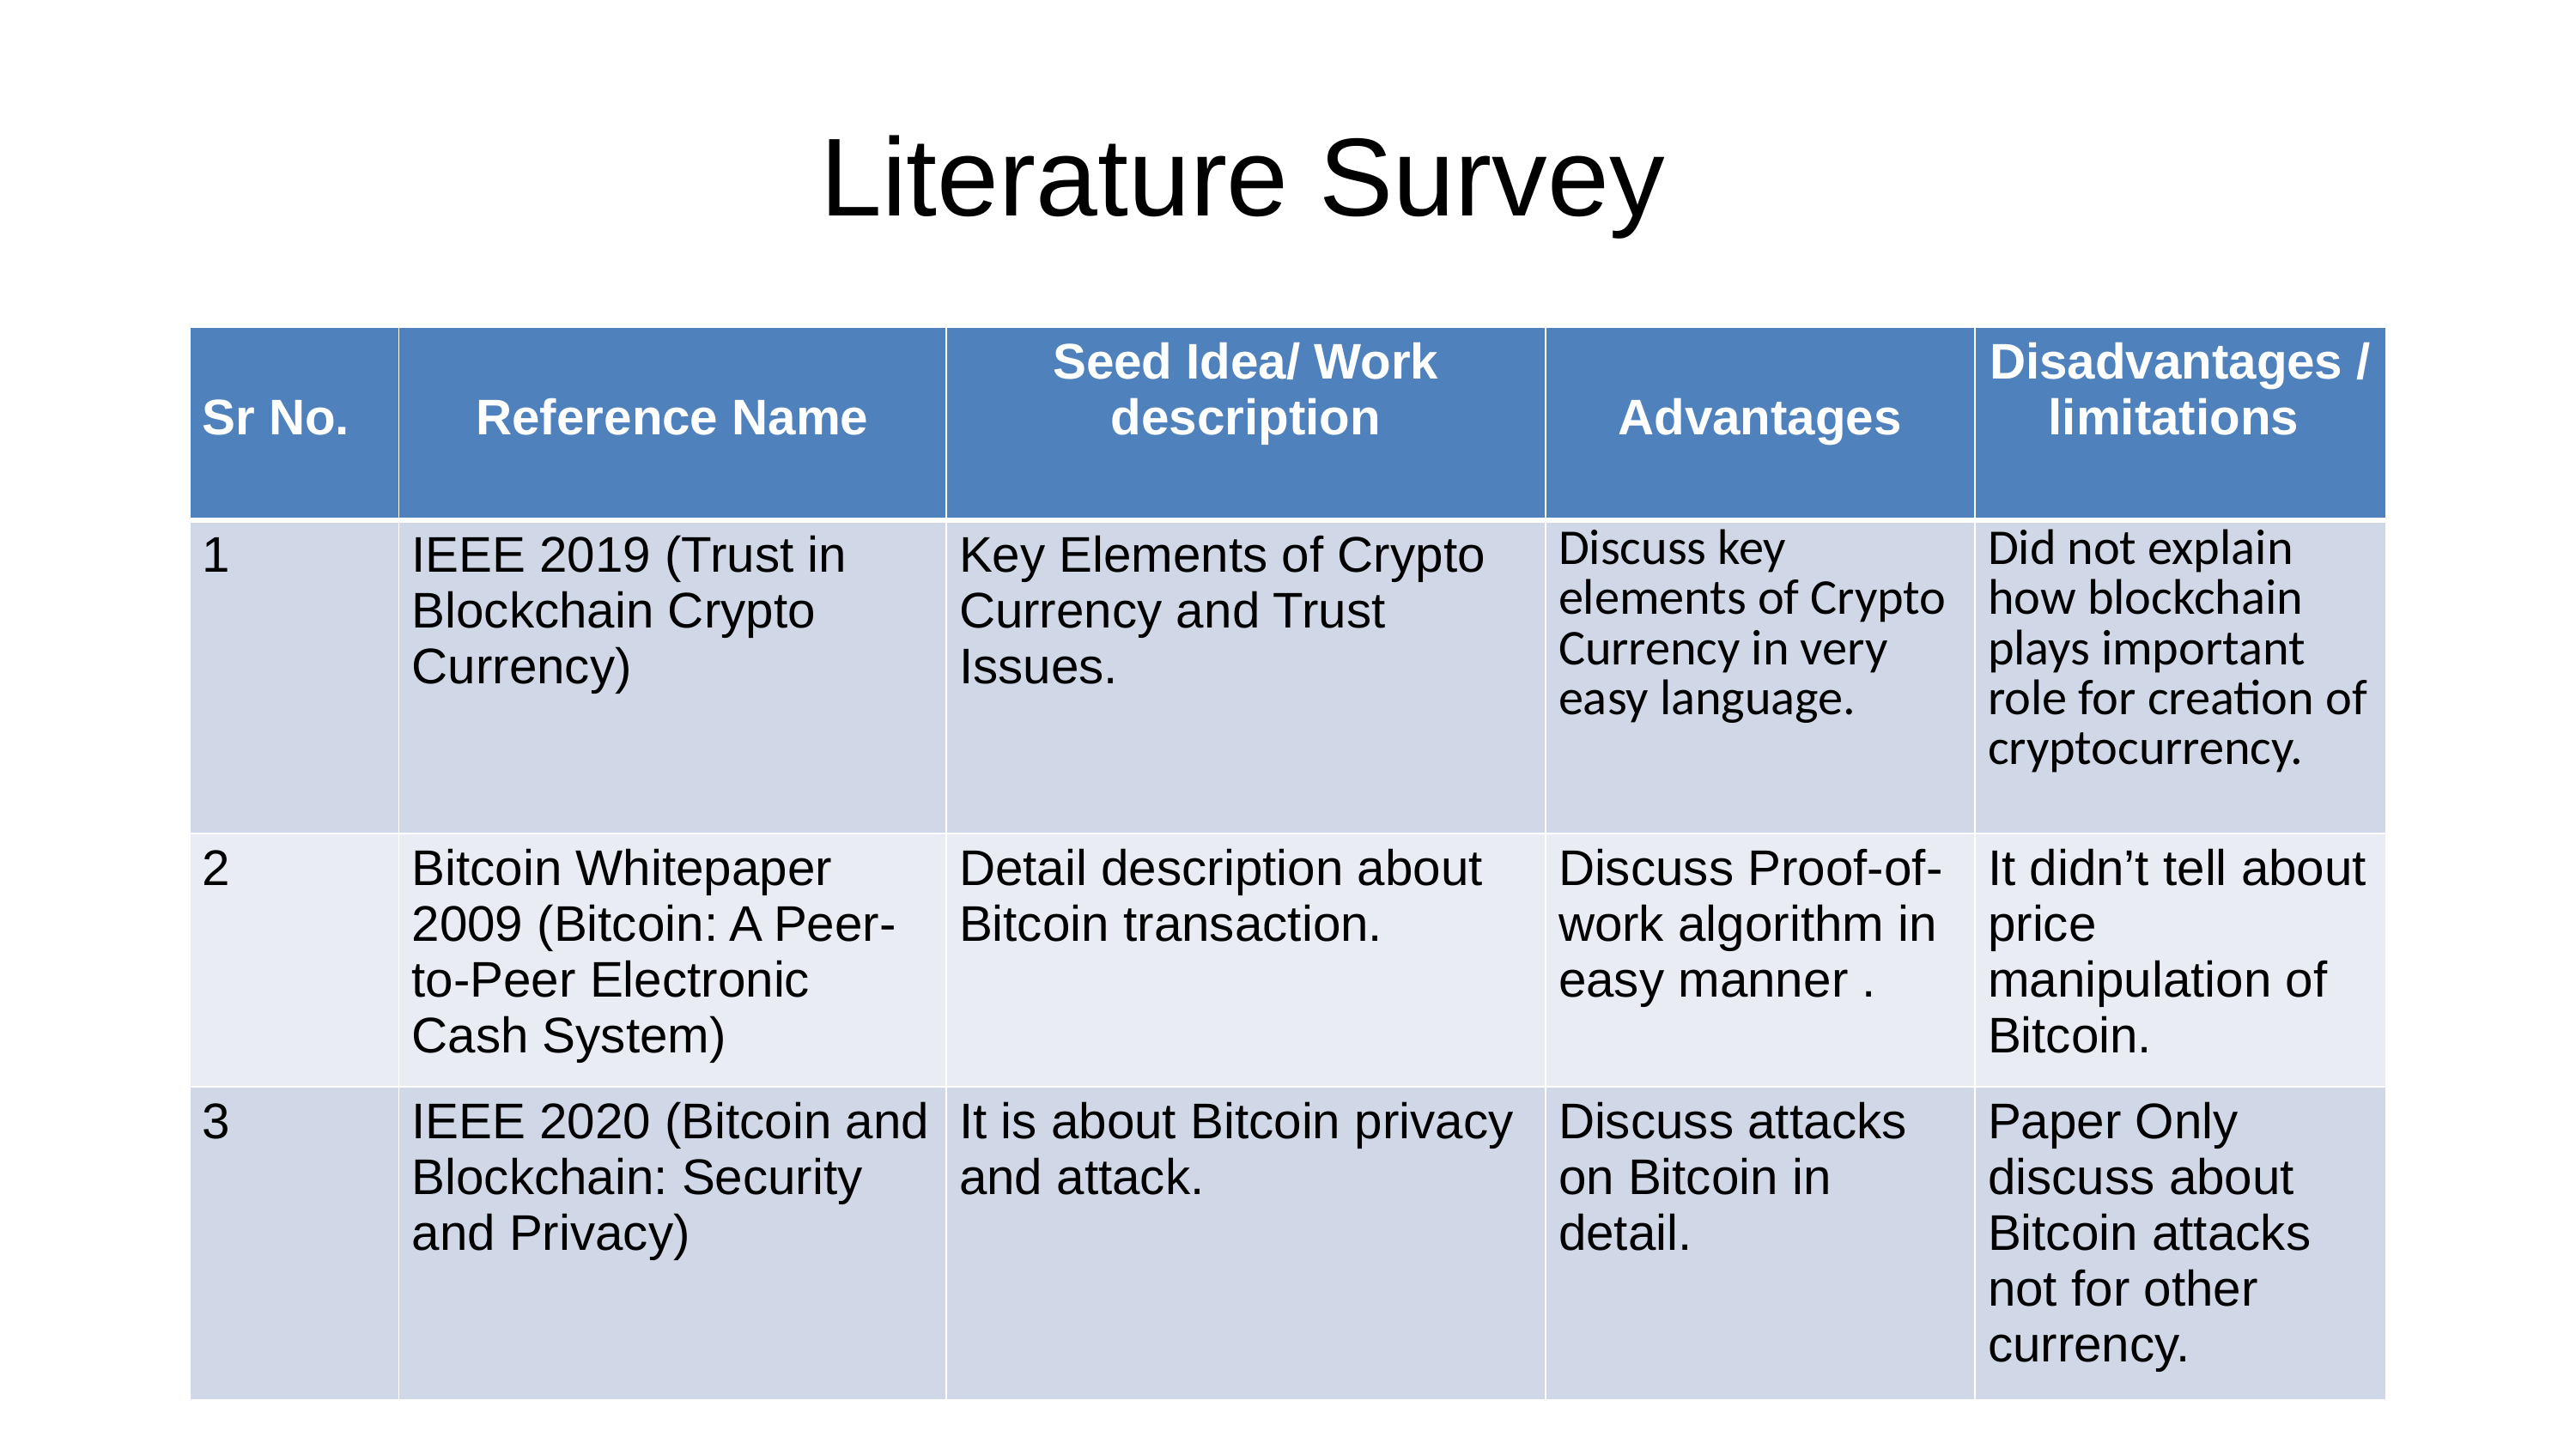

Literature Survey
| Sr No. | Reference Name | Seed Idea/ Work description | Advantages | Disadvantages / limitations |
| --- | --- | --- | --- | --- |
| 1 | IEEE 2019 (Trust in Blockchain Crypto Currency) | Key Elements of Crypto Currency and Trust Issues. | Discuss key elements of Crypto Currency in very easy language. | Did not explain how blockchain plays important role for creation of cryptocurrency. |
| 2 | Bitcoin Whitepaper 2009 (Bitcoin: A Peer-to-Peer Electronic Cash System) | Detail description about Bitcoin transaction. | Discuss Proof-of-work algorithm in easy manner . | It didn’t tell about price manipulation of Bitcoin. |
| 3 | IEEE 2020 (Bitcoin and Blockchain: Security and Privacy) | It is about Bitcoin privacy and attack. | Discuss attacks on Bitcoin in detail. | Paper Only discuss about Bitcoin attacks not for other currency. |